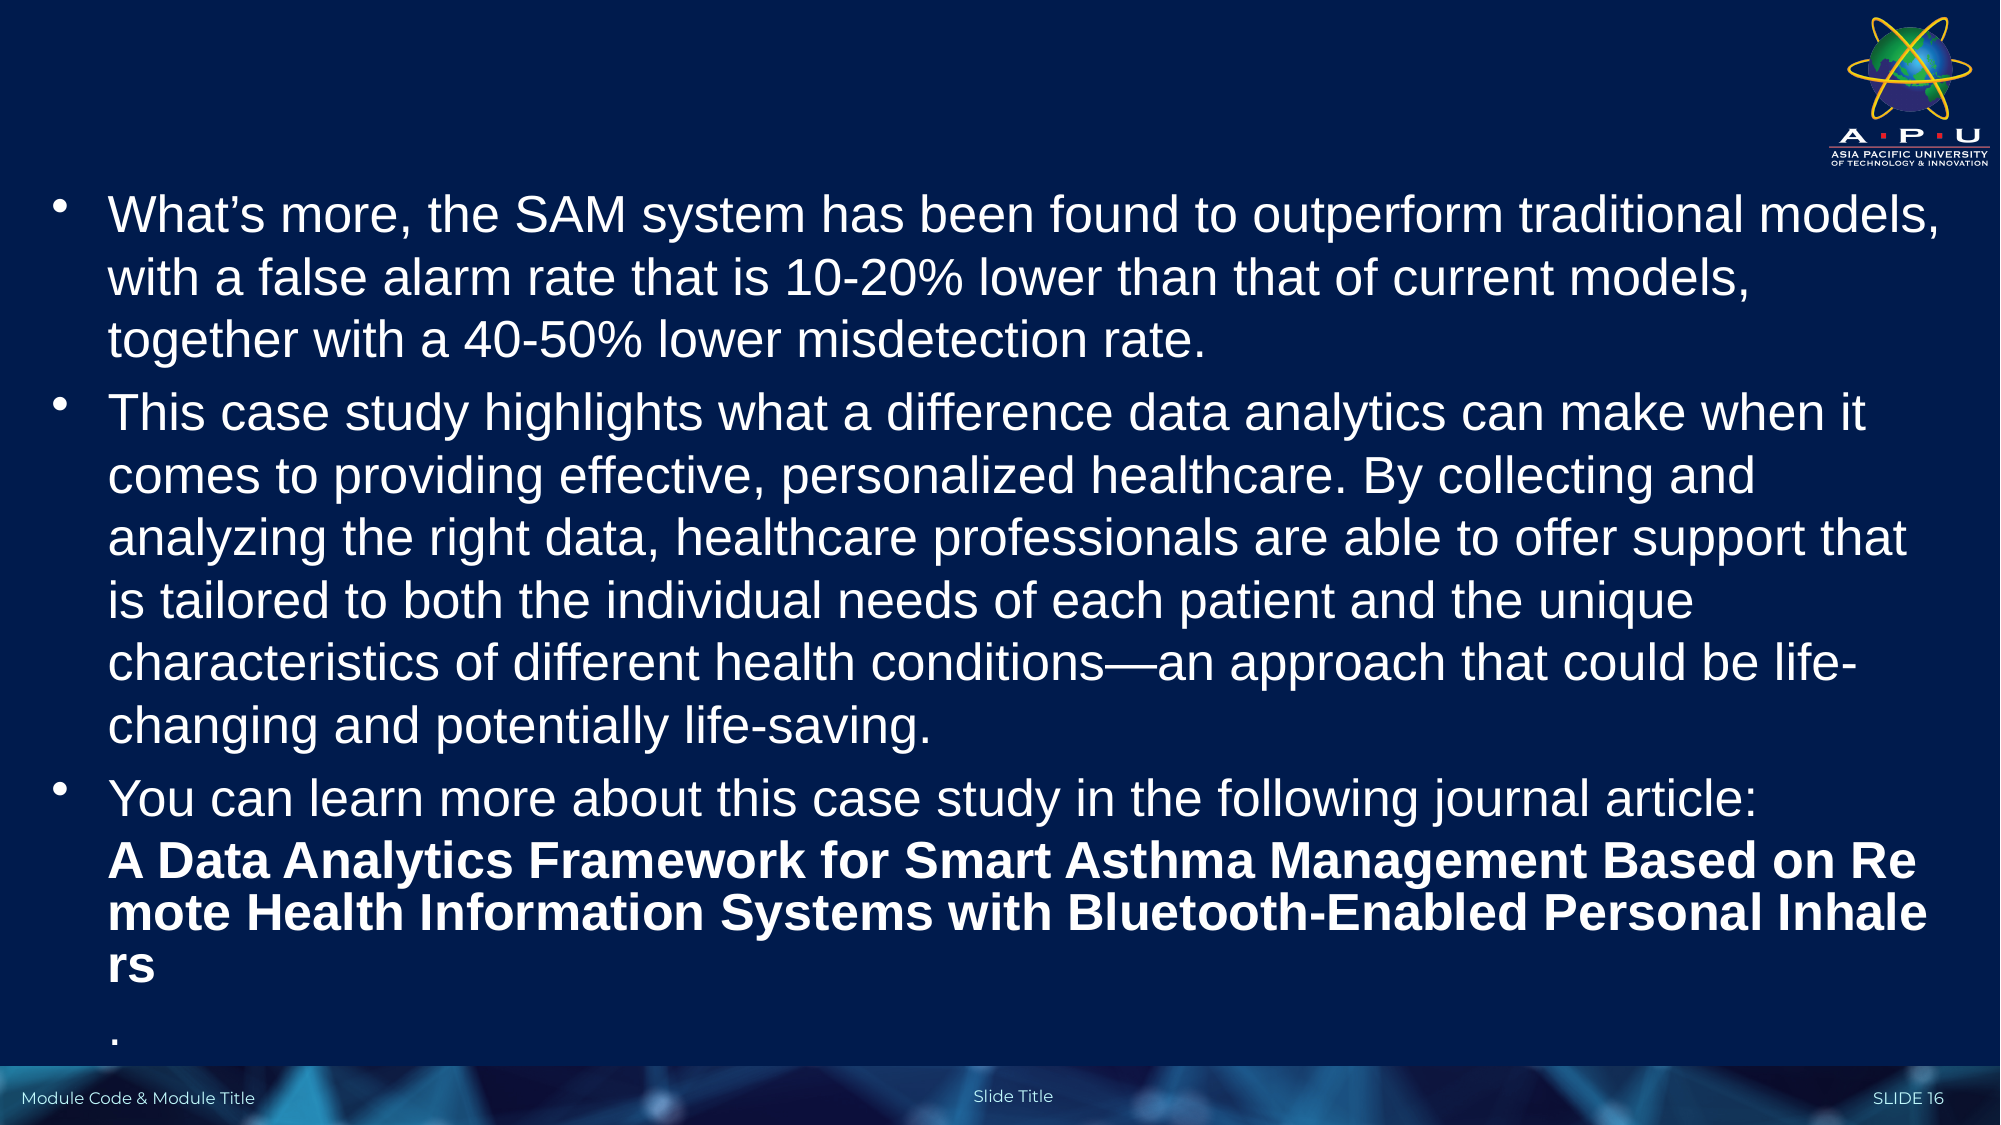

What’s more, the SAM system has been found to outperform traditional models, with a false alarm rate that is 10-20% lower than that of current models, together with a 40-50% lower misdetection rate.
This case study highlights what a difference data analytics can make when it comes to providing effective, personalized healthcare. By collecting and analyzing the right data, healthcare professionals are able to offer support that is tailored to both the individual needs of each patient and the unique characteristics of different health conditions—an approach that could be life-changing and potentially life-saving.
You can learn more about this case study in the following journal article: A Data Analytics Framework for Smart Asthma Management Based on Remote Health Information Systems with Bluetooth-Enabled Personal Inhalers.